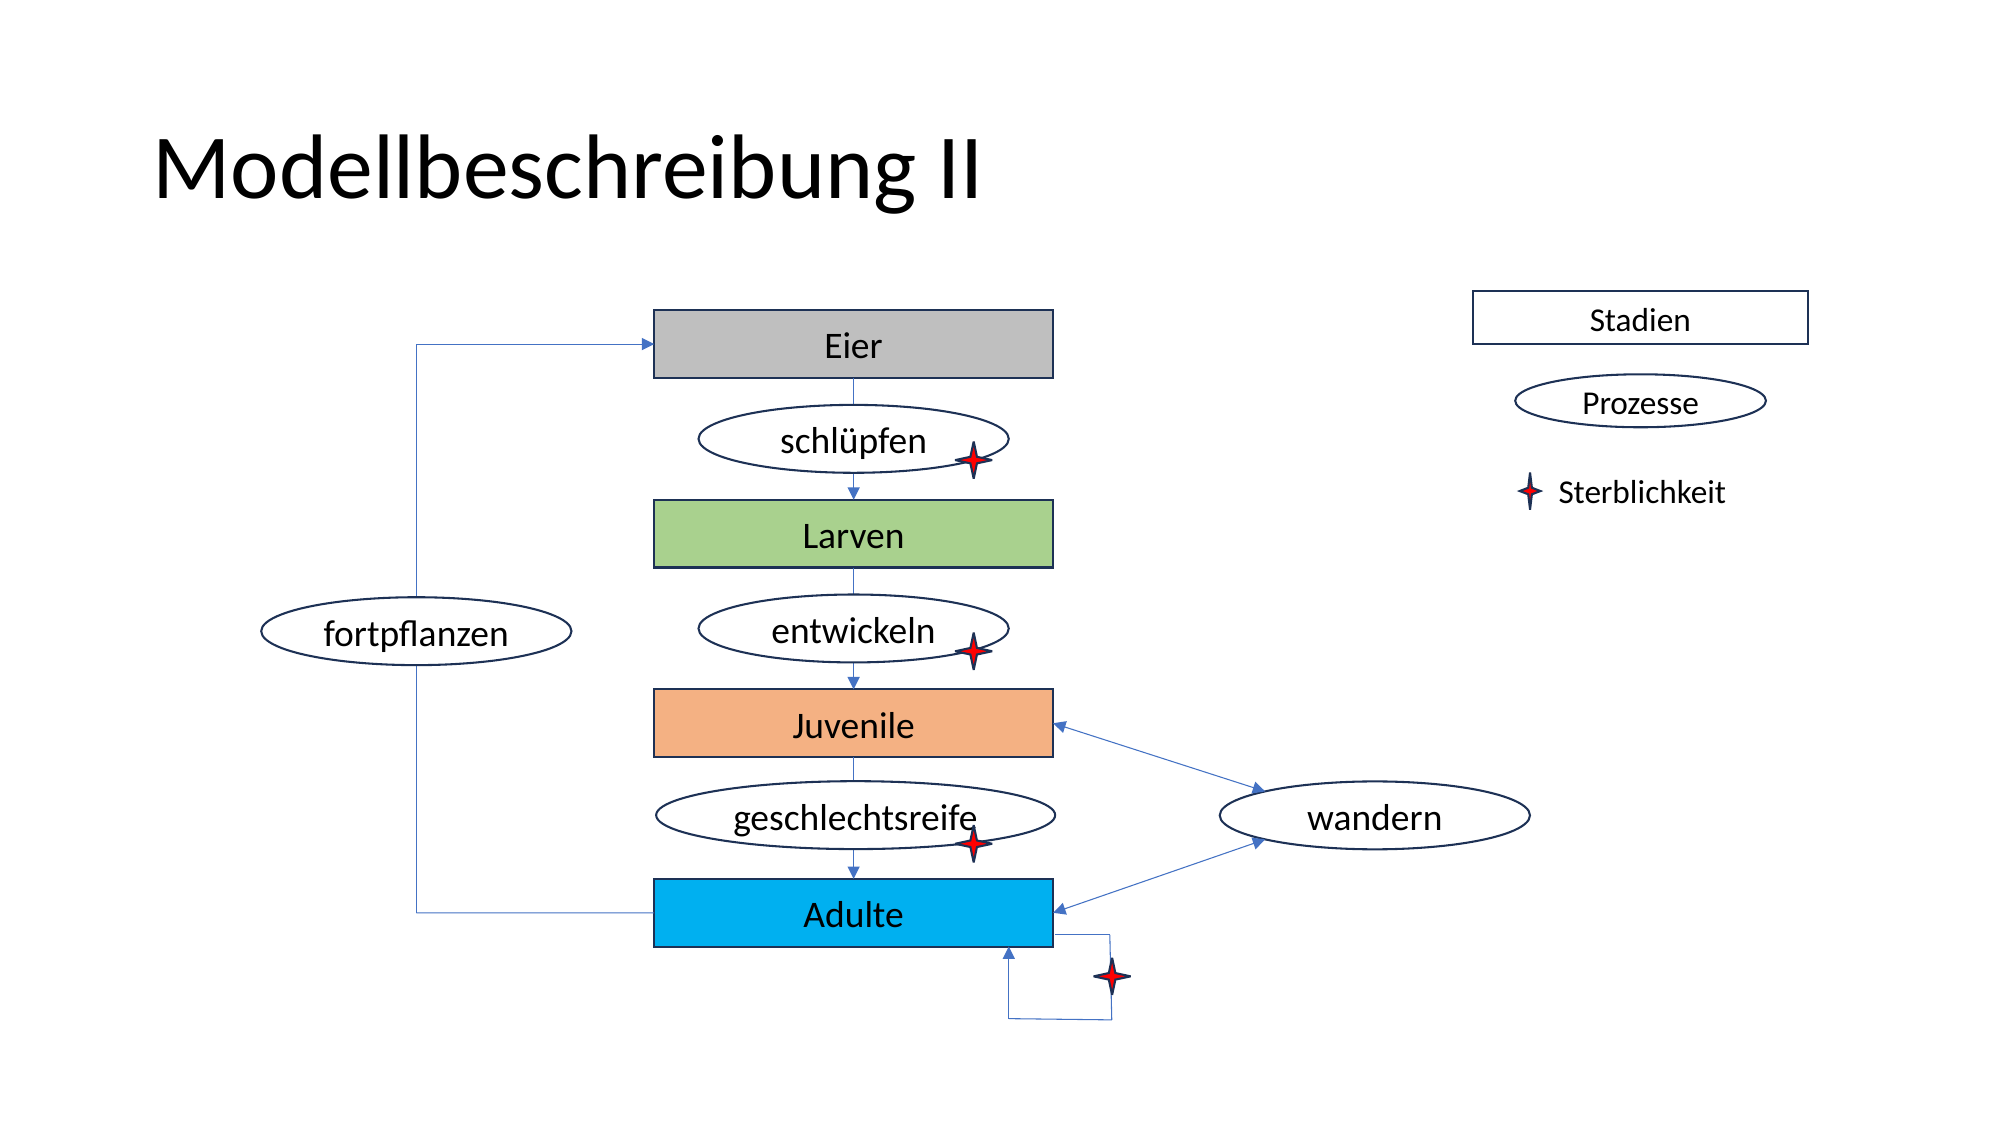

# Modellbeschreibung II
Stadien

Eier
Prozesse
schlüpfen

Sterblichkeit

Larven
entwickeln
fortpflanzen

Juvenile
geschlechtsreife
wandern

Adulte